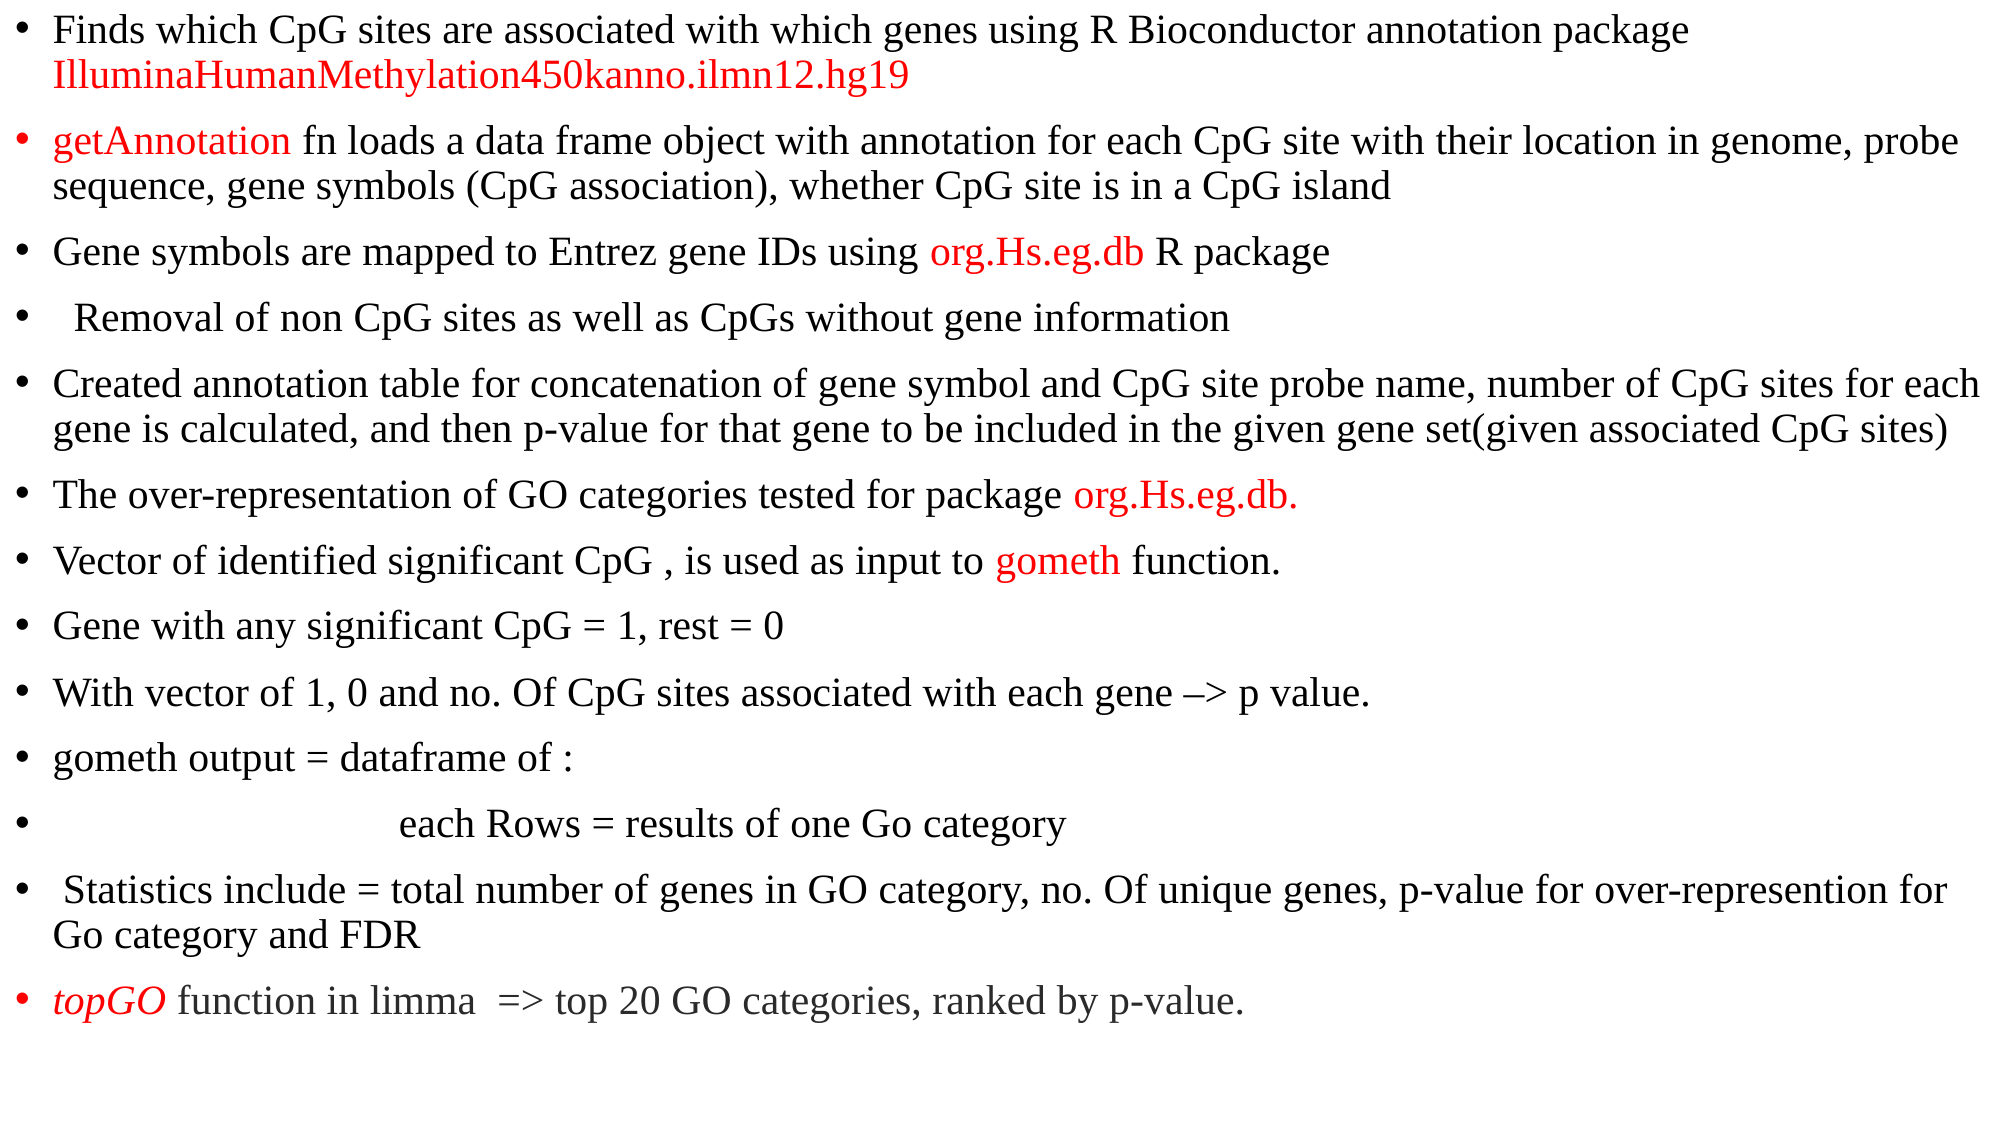

Finds which CpG sites are associated with which genes using R Bioconductor annotation package IlluminaHumanMethylation450kanno.ilmn12.hg19
getAnnotation fn loads a data frame object with annotation for each CpG site with their location in genome, probe sequence, gene symbols (CpG association), whether CpG site is in a CpG island
Gene symbols are mapped to Entrez gene IDs using org.Hs.eg.db R package
  Removal of non CpG sites as well as CpGs without gene information
Created annotation table for concatenation of gene symbol and CpG site probe name, number of CpG sites for each gene is calculated, and then p-value for that gene to be included in the given gene set(given associated CpG sites)
The over-representation of GO categories tested for package org.Hs.eg.db.
Vector of identified significant CpG , is used as input to gometh function.
Gene with any significant CpG = 1, rest = 0
With vector of 1, 0 and no. Of CpG sites associated with each gene –> p value.
gometh output = dataframe of :
                                 each Rows = results of one Go category
 Statistics include = total number of genes in GO category, no. Of unique genes, p-value for over-represention for Go category and FDR
topGO function in limma  => top 20 GO categories, ranked by p-value.